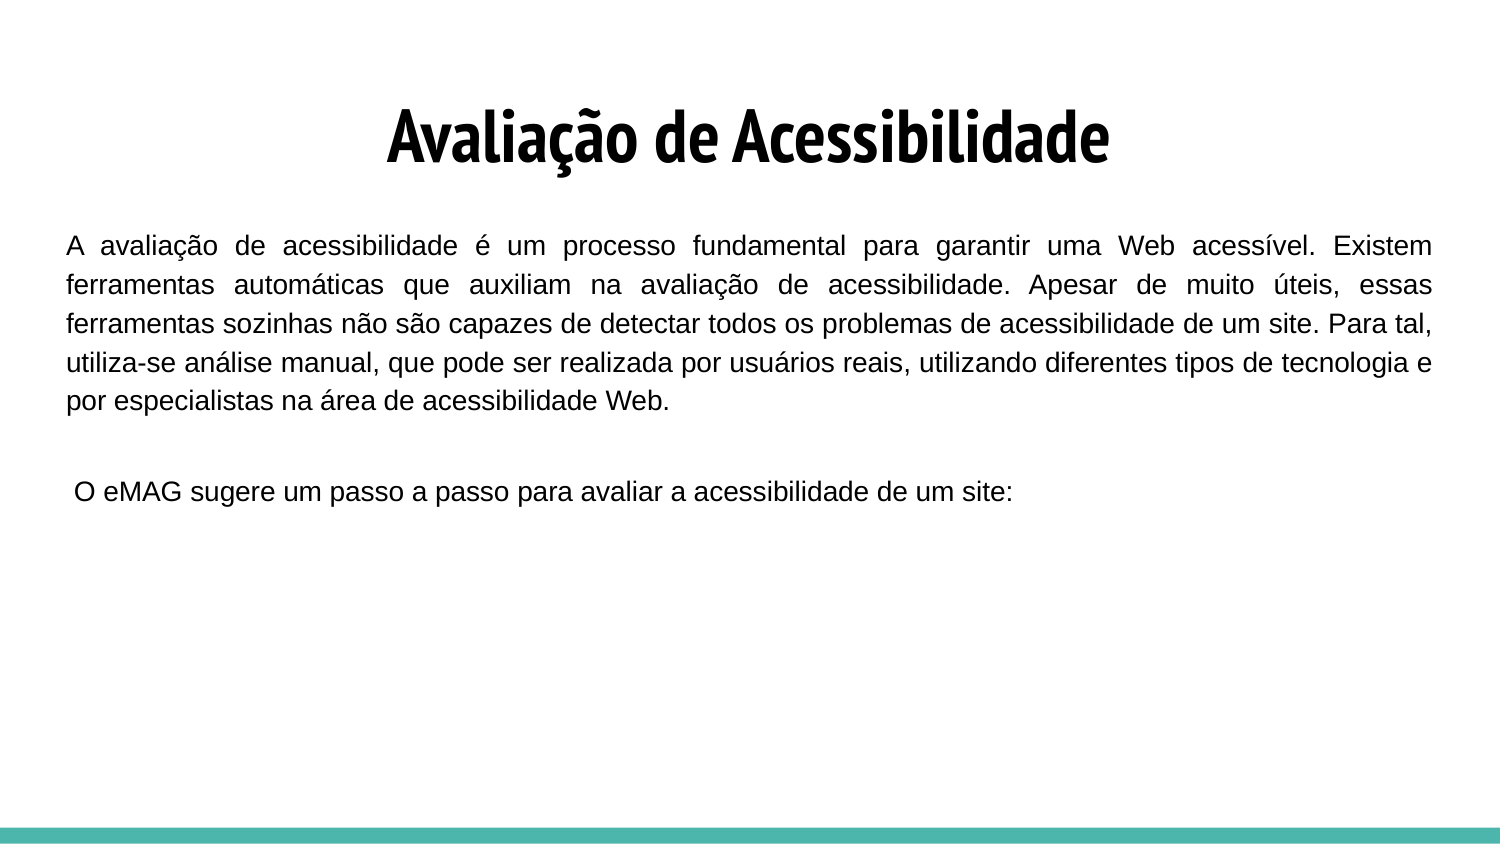

# Avaliação de Acessibilidade

A avaliação de acessibilidade é um processo fundamental para garantir uma Web acessível. Existem ferramentas automáticas que auxiliam na avaliação de acessibilidade. Apesar de muito úteis, essas ferramentas sozinhas não são capazes de detectar todos os problemas de acessibilidade de um site. Para tal, utiliza-se análise manual, que pode ser realizada por usuários reais, utilizando diferentes tipos de tecnologia e por especialistas na área de acessibilidade Web.
 O eMAG sugere um passo a passo para avaliar a acessibilidade de um site: